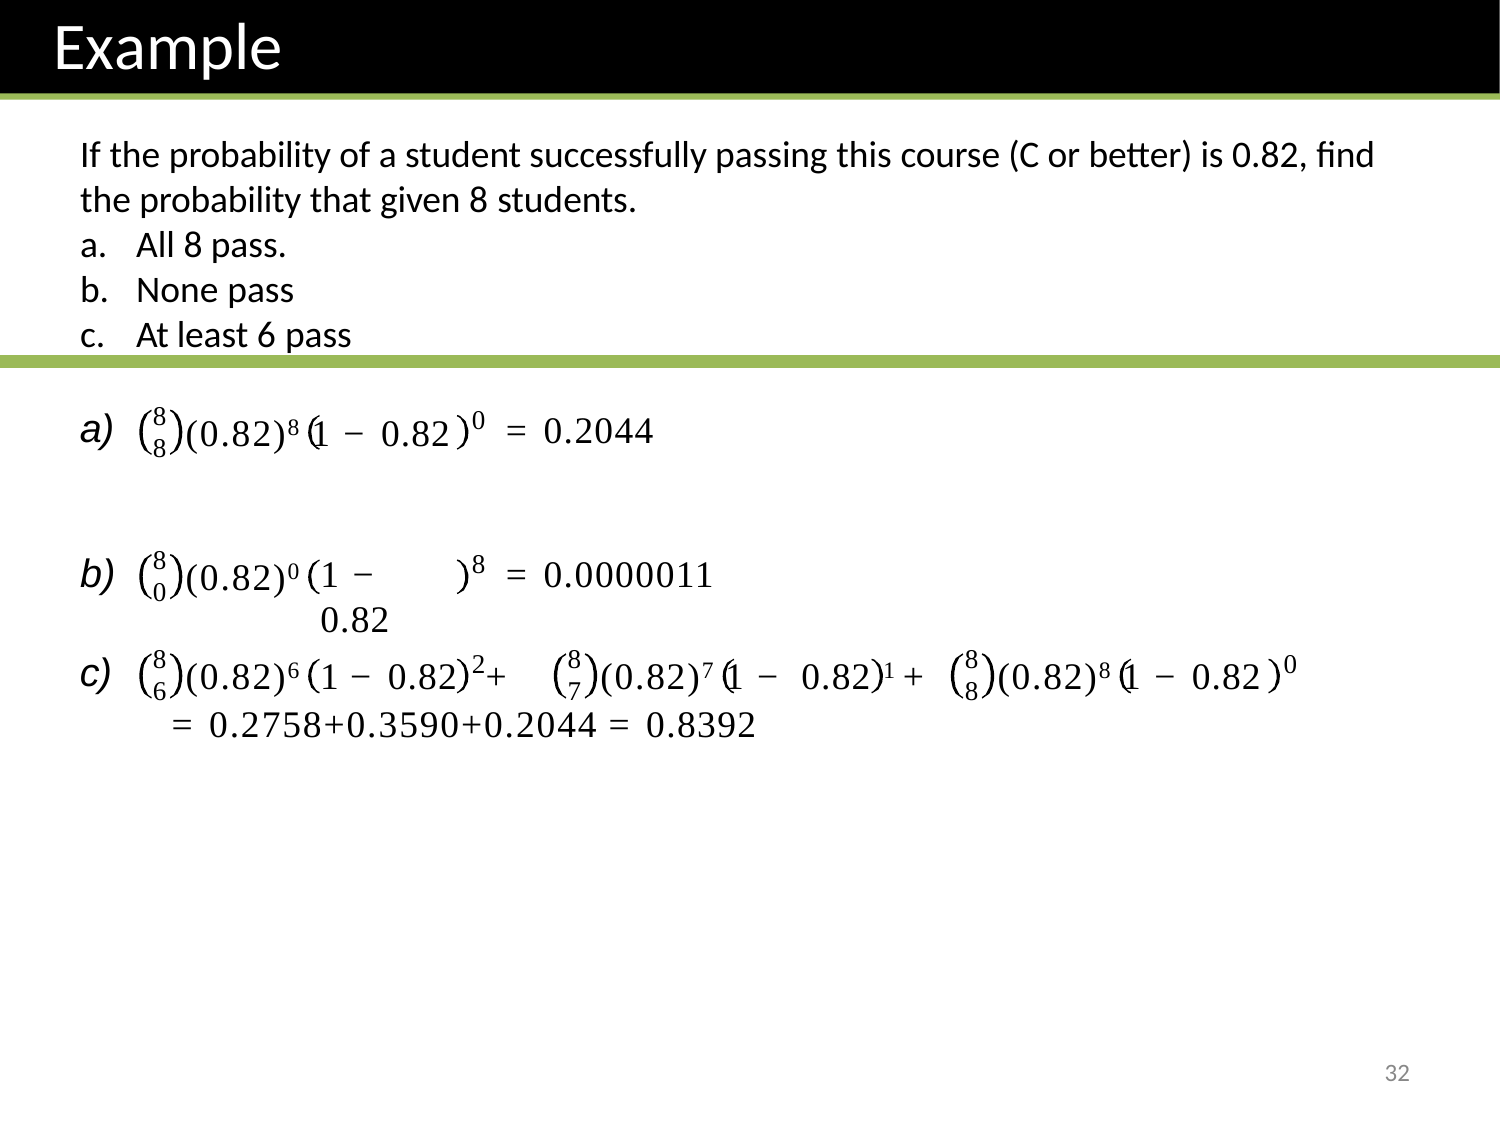

# Example

If the probability of a student successfully passing this course (C or better) is 0.82, find  the probability that given 8 students.
All 8 pass.
None pass
At least 6 pass

8
8
0
a)
(0.82)8 1 − 0.82
= 0.2044

8
0
8
b)
(0.82)0
1 − 0.82
= 0.0000011

8
6
8
7
8
8
2
0
c)
(0.82)6  1 − 0.82	+
(0.82)7 1 − 0.82 1+
(0.82)8 1 − 0.82

= 0.2758+0.3590+0.2044 = 0.8392
32